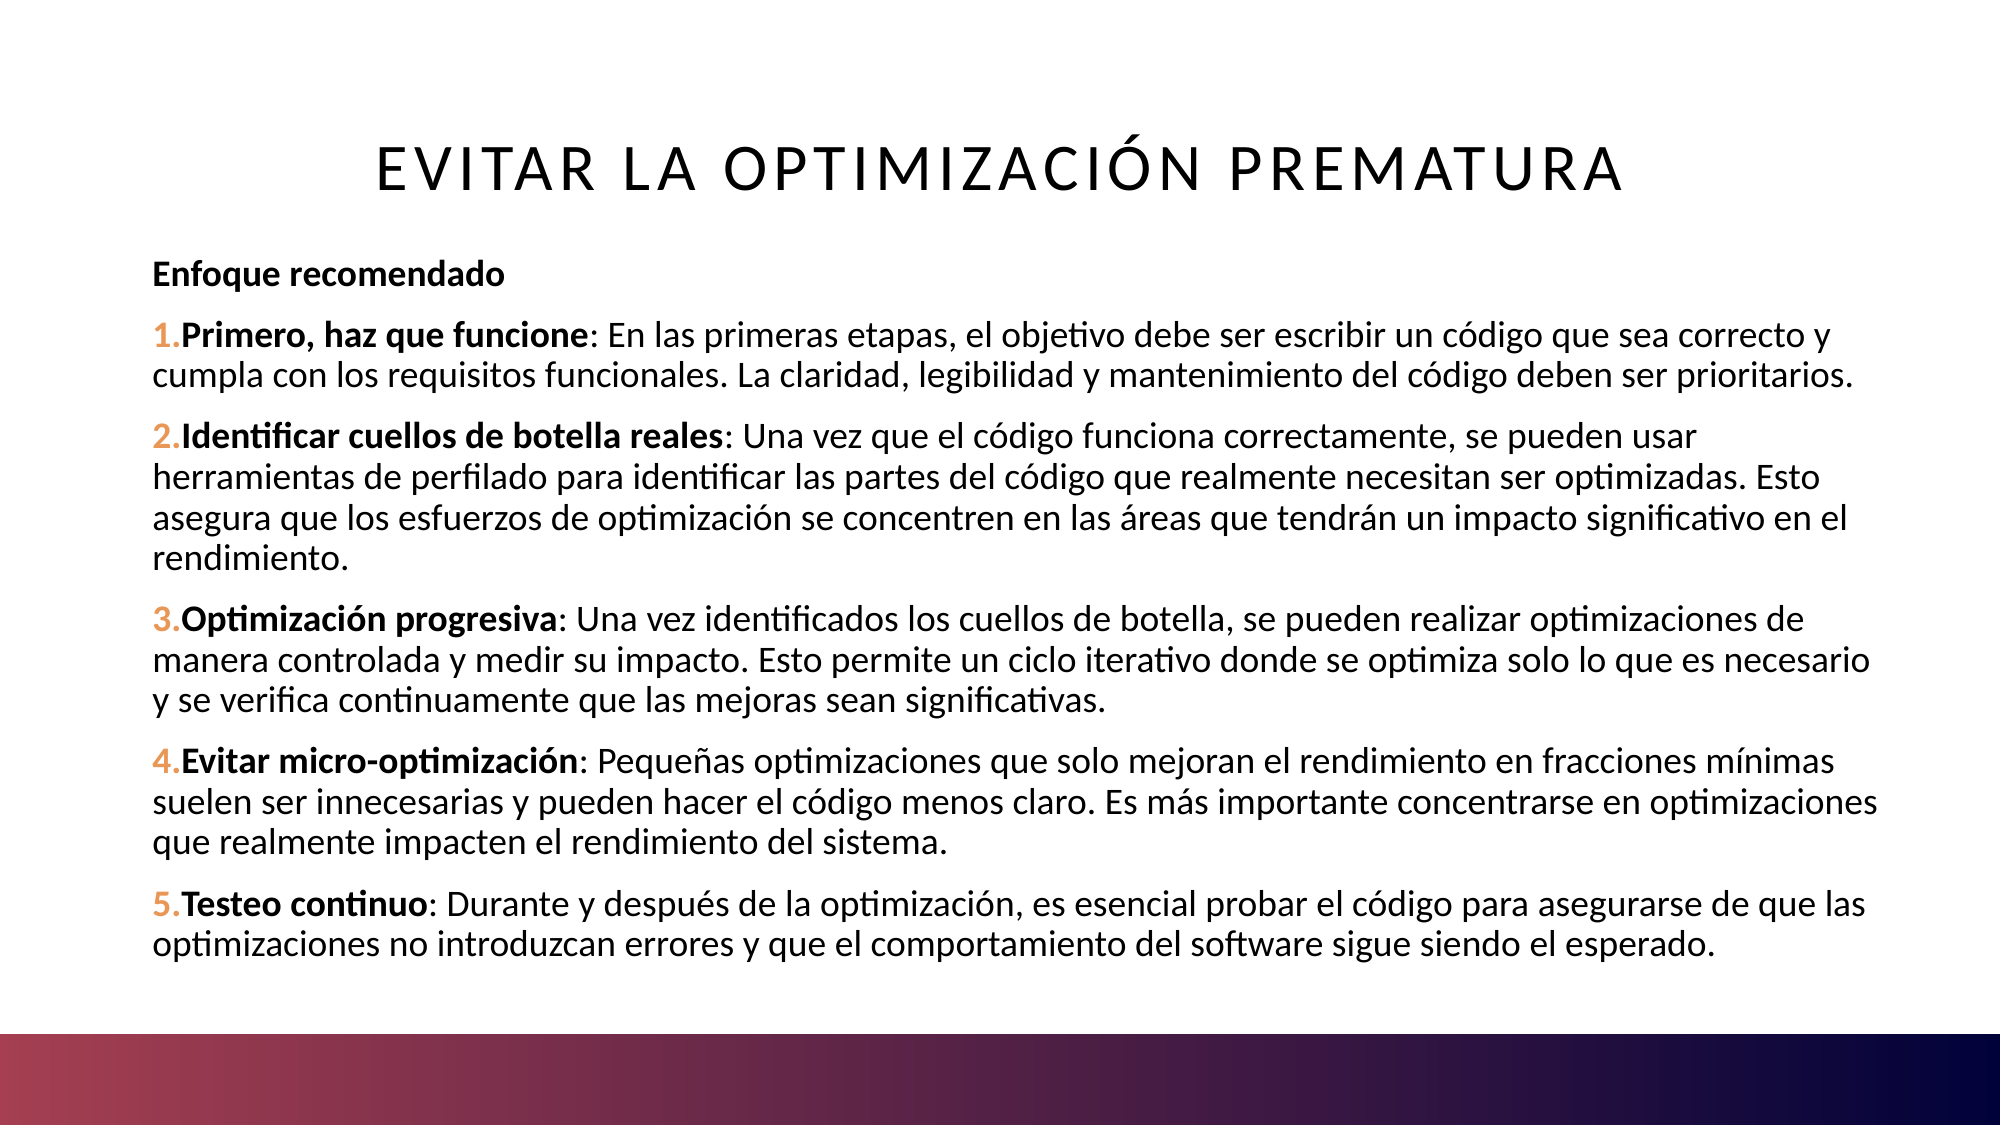

# Evitar la optimización prematura
Enfoque recomendado
Primero, haz que funcione: En las primeras etapas, el objetivo debe ser escribir un código que sea correcto y cumpla con los requisitos funcionales. La claridad, legibilidad y mantenimiento del código deben ser prioritarios.
Identificar cuellos de botella reales: Una vez que el código funciona correctamente, se pueden usar herramientas de perfilado para identificar las partes del código que realmente necesitan ser optimizadas. Esto asegura que los esfuerzos de optimización se concentren en las áreas que tendrán un impacto significativo en el rendimiento.
Optimización progresiva: Una vez identificados los cuellos de botella, se pueden realizar optimizaciones de manera controlada y medir su impacto. Esto permite un ciclo iterativo donde se optimiza solo lo que es necesario y se verifica continuamente que las mejoras sean significativas.
Evitar micro-optimización: Pequeñas optimizaciones que solo mejoran el rendimiento en fracciones mínimas suelen ser innecesarias y pueden hacer el código menos claro. Es más importante concentrarse en optimizaciones que realmente impacten el rendimiento del sistema.
Testeo continuo: Durante y después de la optimización, es esencial probar el código para asegurarse de que las optimizaciones no introduzcan errores y que el comportamiento del software sigue siendo el esperado.